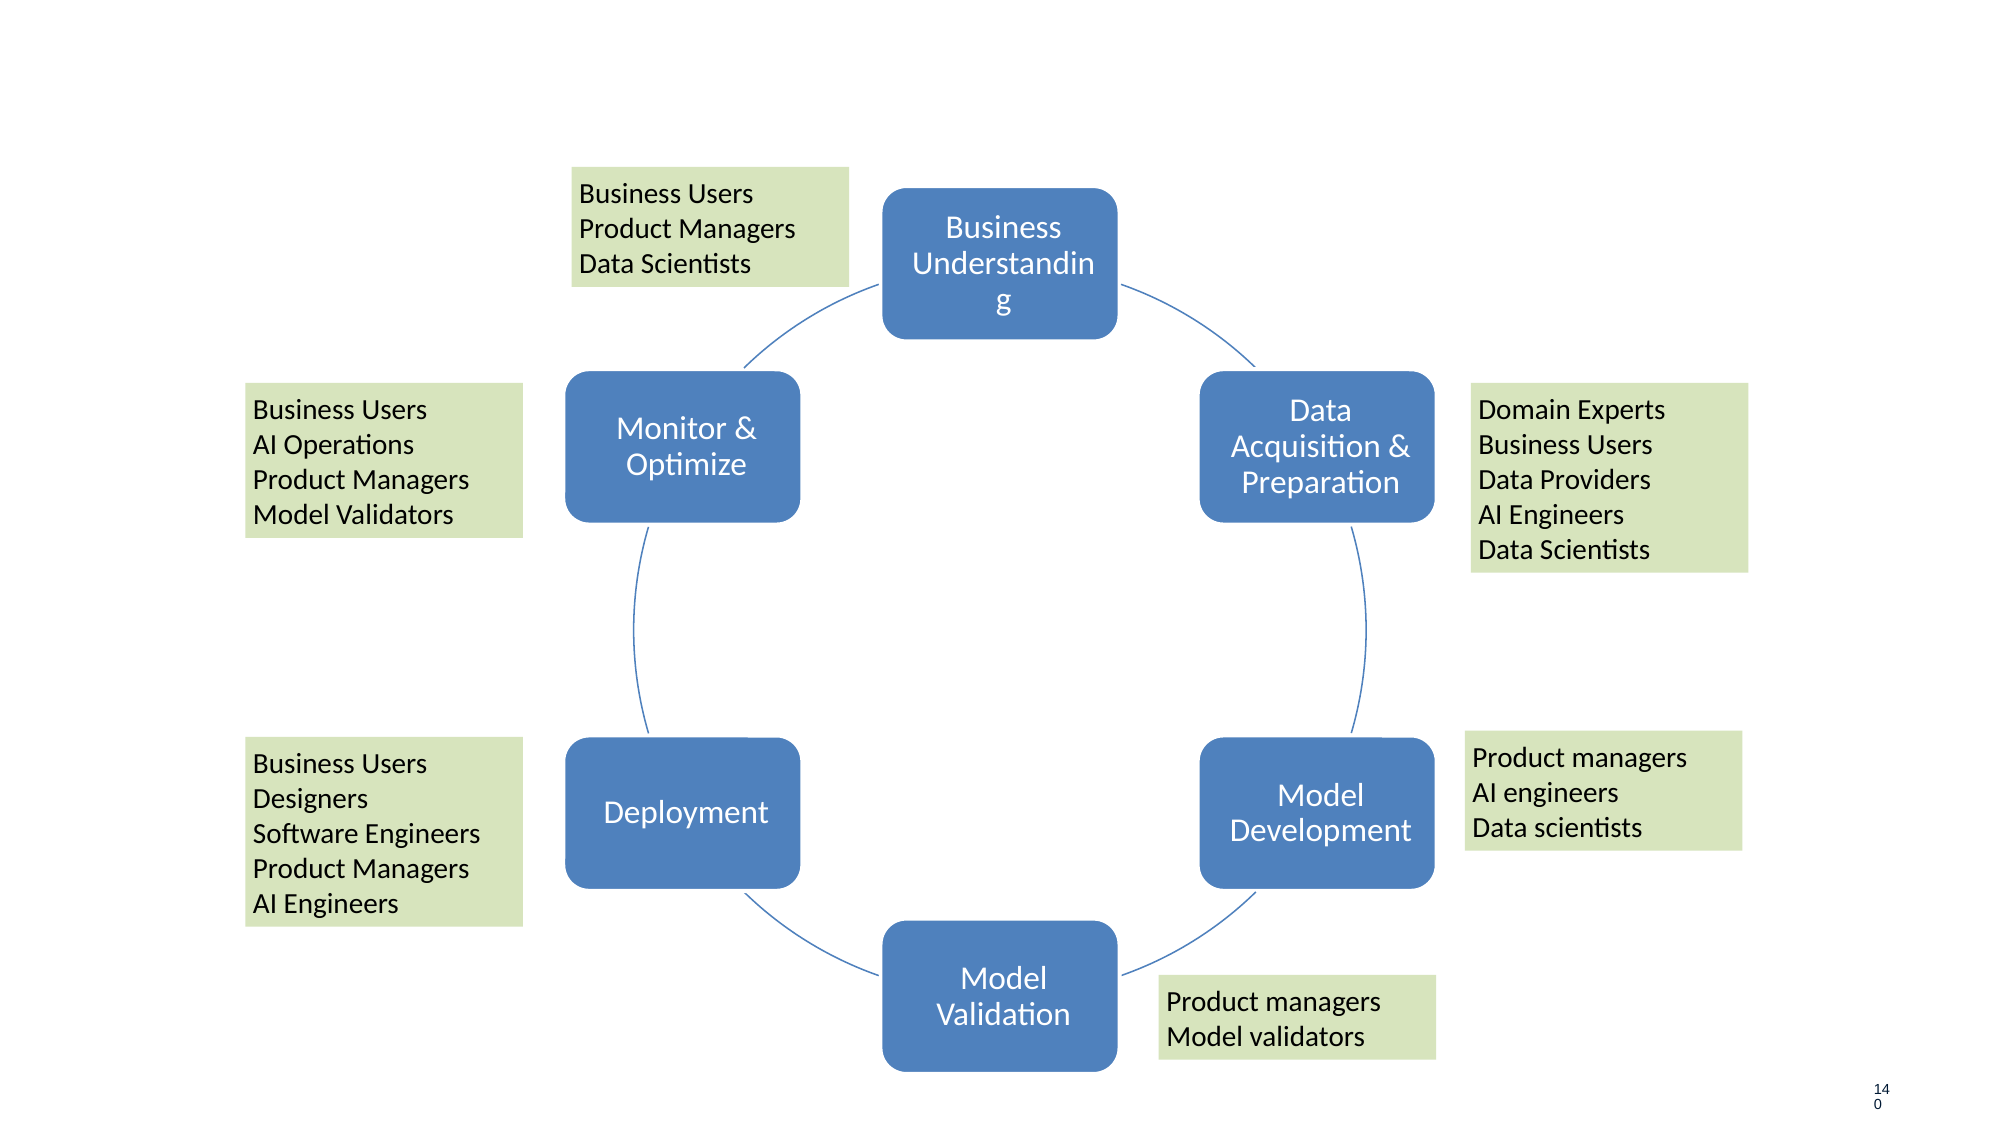

Business Users
Product Managers
Data Scientists
Business Understanding
Data Acquisition & Preparation
Model Development
Model Validation
Deployment
Monitor & Optimize
Business Users
AI Operations
Product Managers
Model Validators
Domain Experts
Business Users
Data Providers
AI Engineers
Data Scientists
Product managers
AI engineers
Data scientists
Business Users
Designers
Software Engineers
Product Managers
AI Engineers
Product managers
Model validators
140